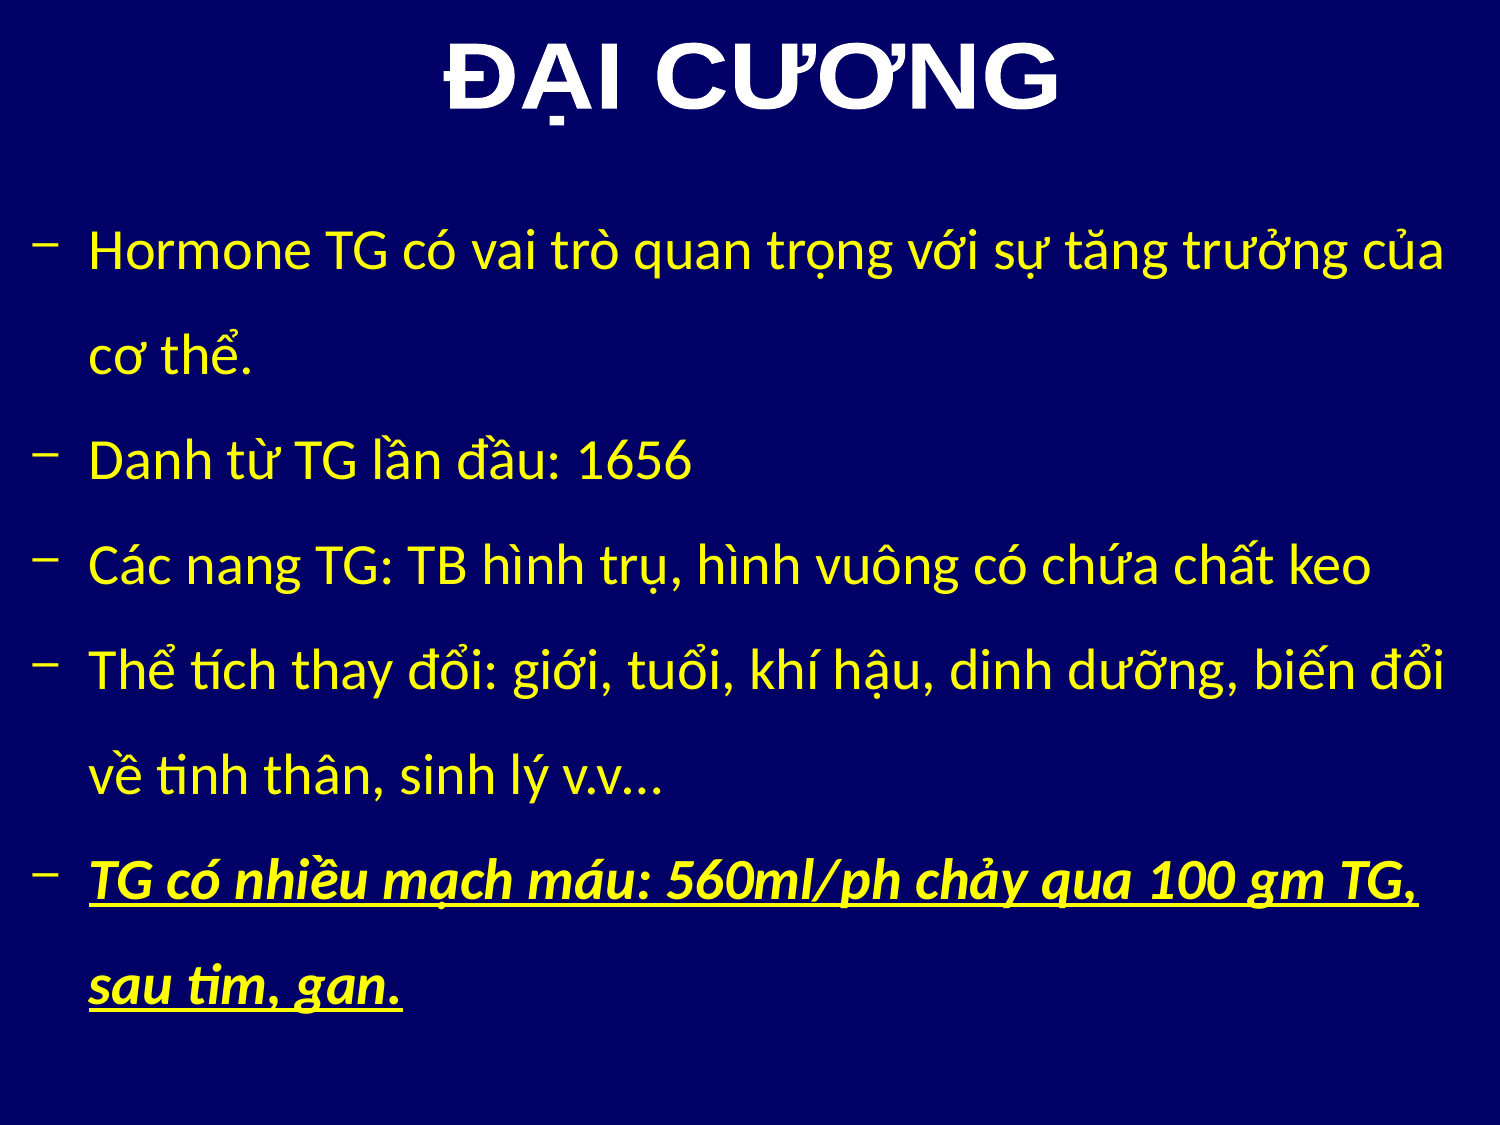

ĐẠI CƯƠNG
Hormone TG có vai trò quan trọng với sự tăng trưởng của cơ thể.
Danh từ TG lần đầu: 1656
Các nang TG: TB hình trụ, hình vuông có chứa chất keo
Thể tích thay đổi: giới, tuổi, khí hậu, dinh dưỡng, biến đổi về tinh thân, sinh lý v.v…
TG có nhiều mạch máu: 560ml/ph chảy qua 100 gm TG, sau tim, gan.